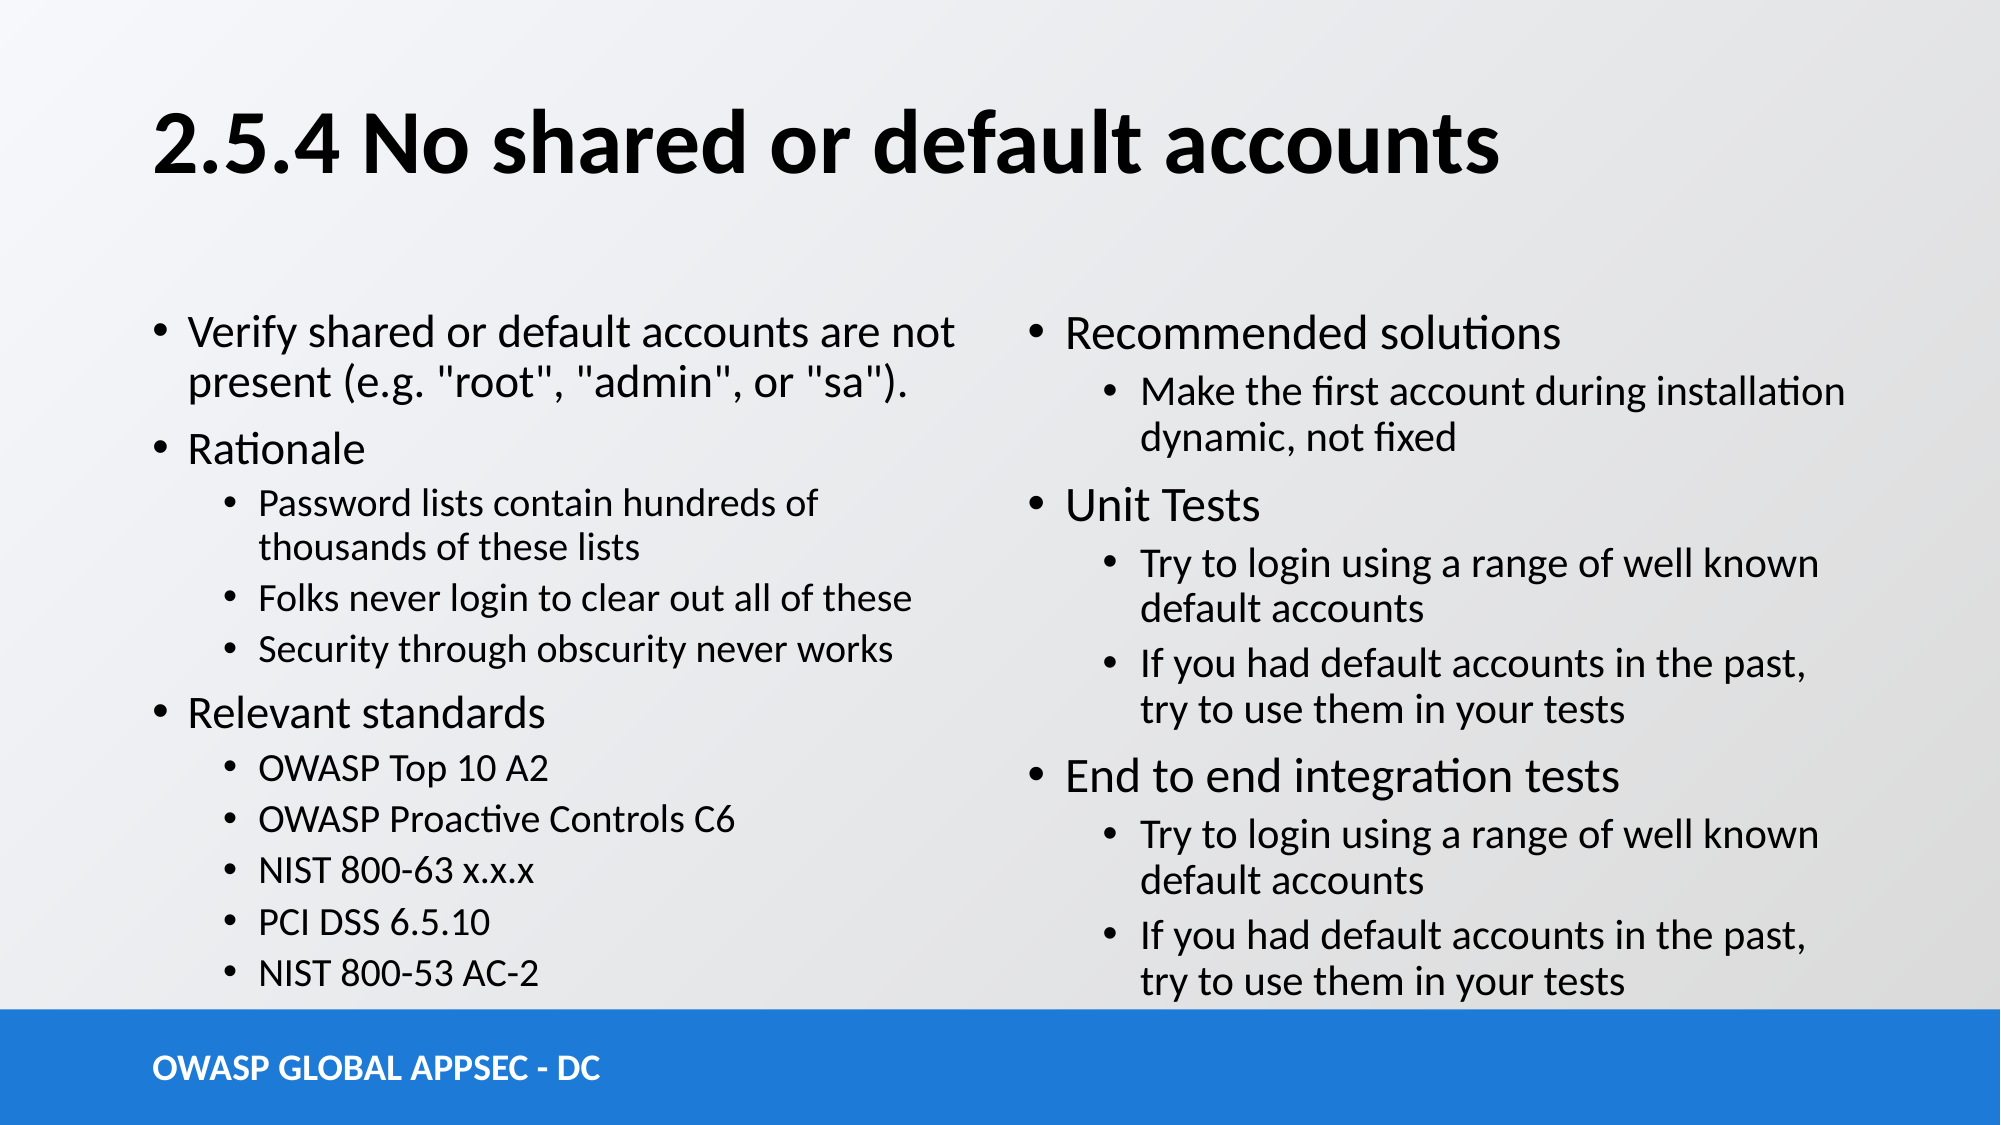

# 2.5.4 No shared or default accounts
Verify shared or default accounts are not present (e.g. "root", "admin", or "sa").
Rationale
Password lists contain hundreds of thousands of these lists
Folks never login to clear out all of these
Security through obscurity never works
Relevant standards
OWASP Top 10 A2
OWASP Proactive Controls C6
NIST 800-63 x.x.x
PCI DSS 6.5.10
NIST 800-53 AC-2

Recommended solutions
Make the first account during installation dynamic, not fixed
Unit Tests
Try to login using a range of well known default accounts
If you had default accounts in the past, try to use them in your tests
End to end integration tests
Try to login using a range of well known default accounts
If you had default accounts in the past, try to use them in your tests